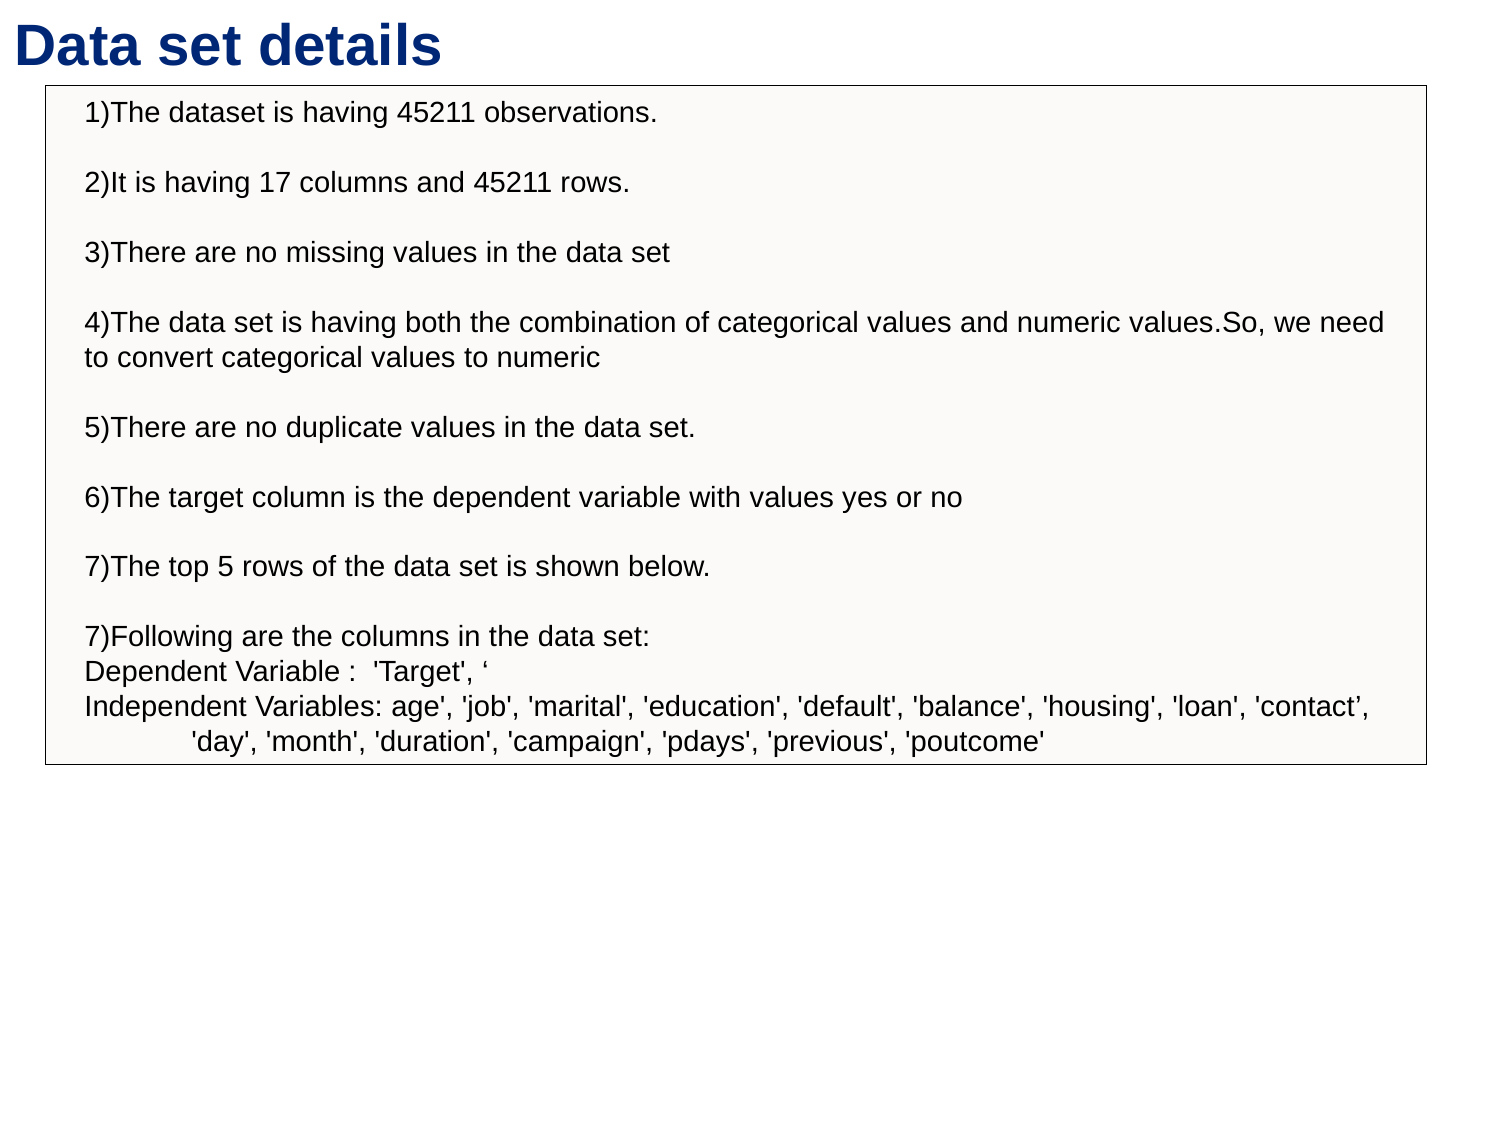

Data set details
1)The dataset is having 45211 observations.

2)It is having 17 columns and 45211 rows.

3)There are no missing values in the data set

4)The data set is having both the combination of categorical values and numeric values.So, we need to convert categorical values to numeric

5)There are no duplicate values in the data set.

6)The target column is the dependent variable with values yes or no

7)The top 5 rows of the data set is shown below.

7)Following are the columns in the data set:
Dependent Variable :  'Target', ‘
Independent Variables: age', 'job', 'marital', 'education', 'default', 'balance', 'housing', 'loan', 'contact’,                  'day', 'month', 'duration', 'campaign', 'pdays', 'previous', 'poutcome'